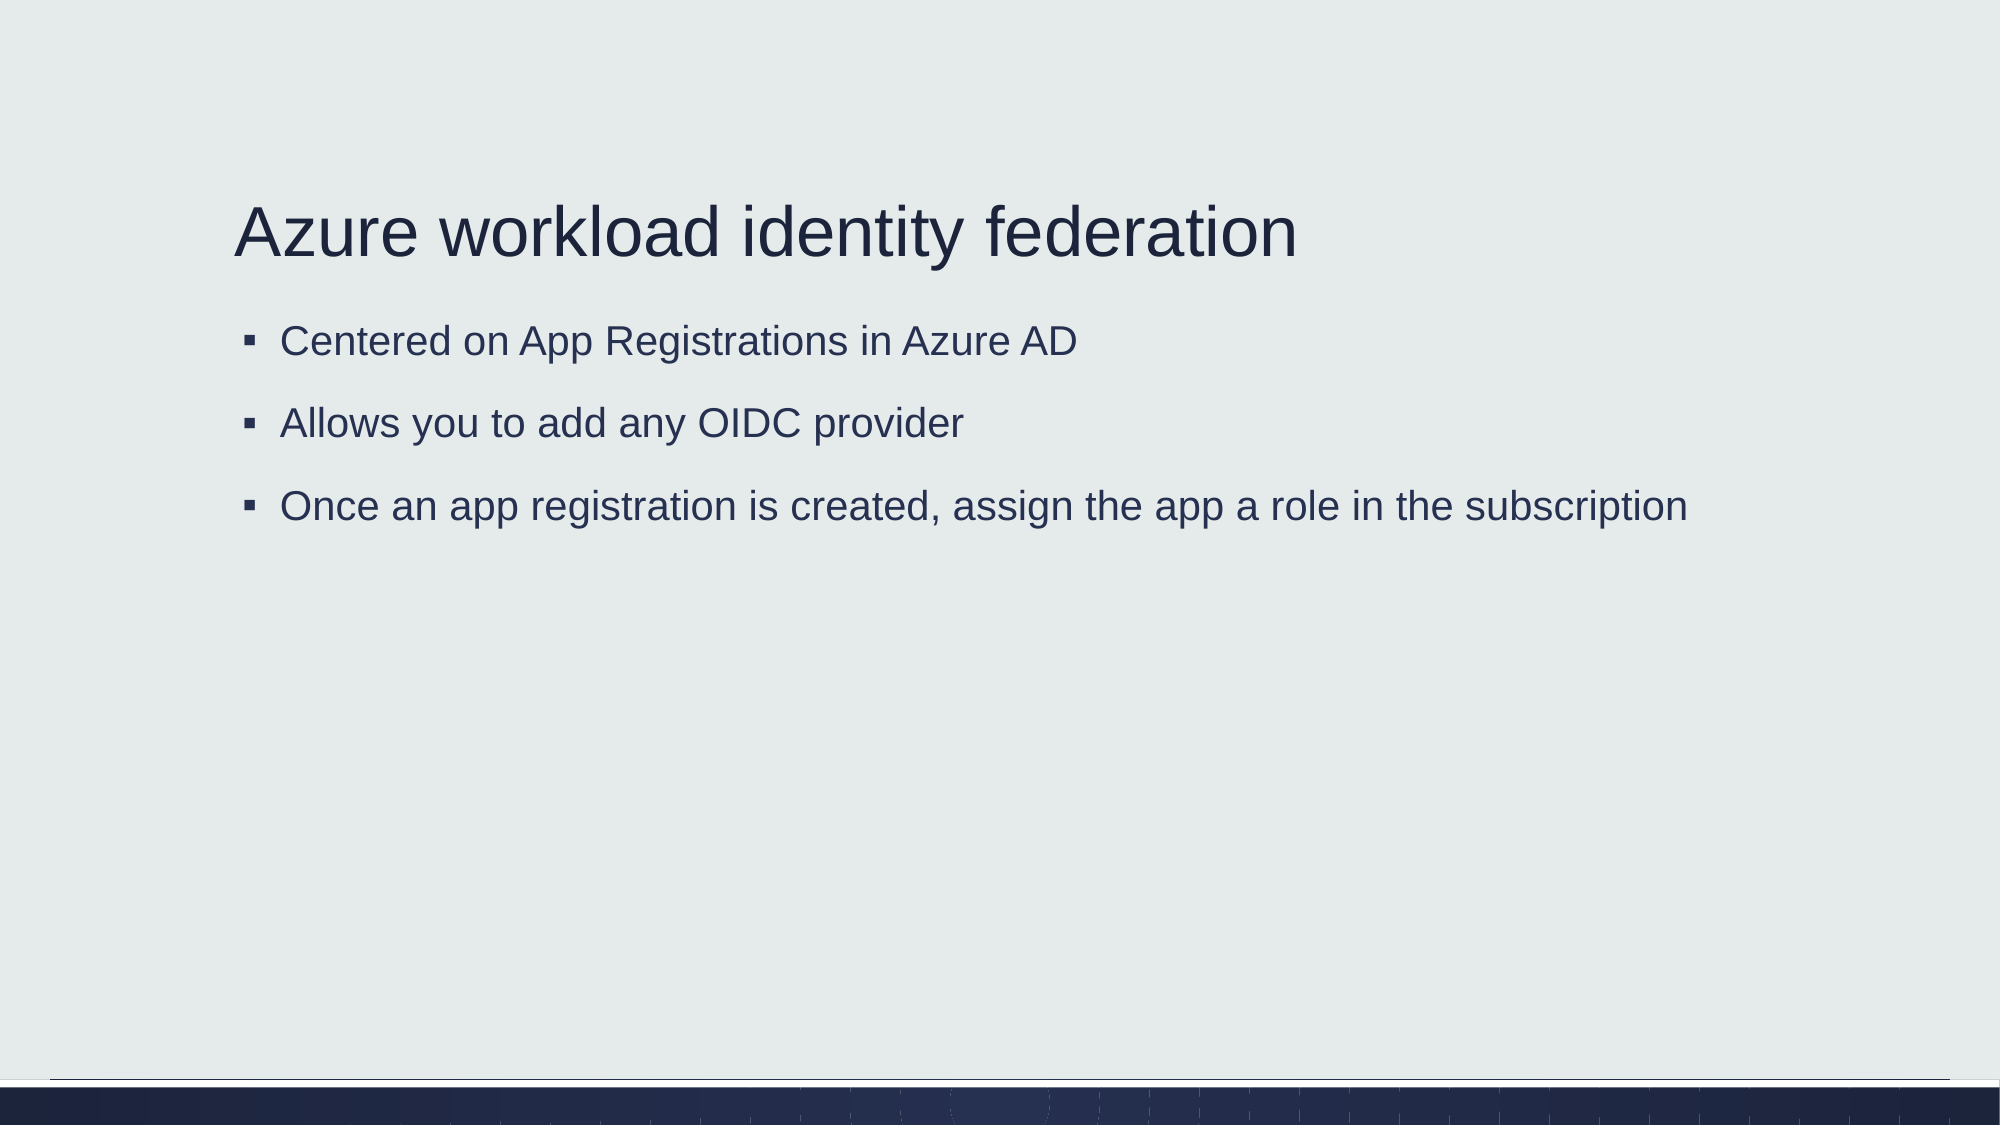

# Azure workload identity federation
Centered on App Registrations in Azure AD
Allows you to add any OIDC provider
Once an app registration is created, assign the app a role in the subscription